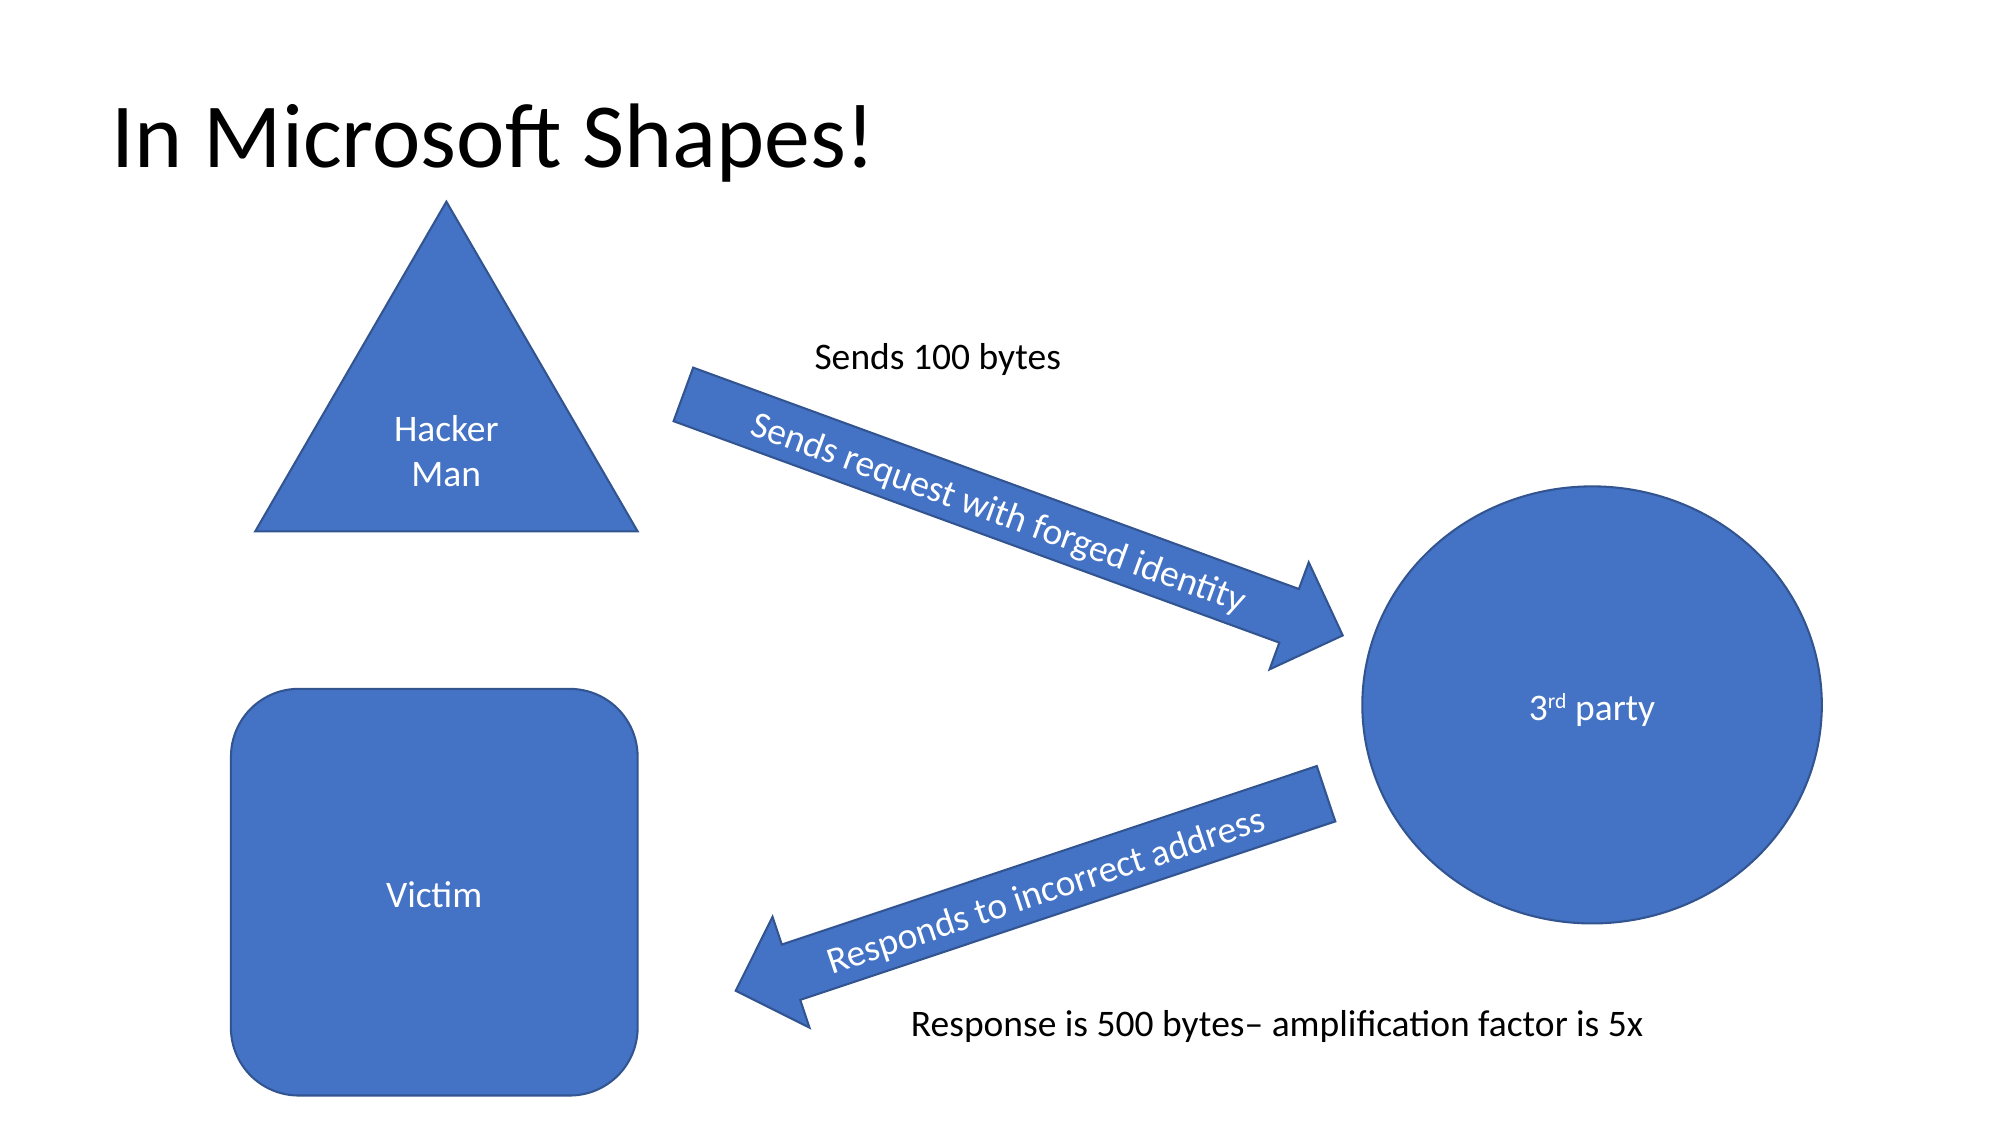

# In Microsoft Shapes!
Hacker Man
Sends 100 bytes
Sends request with forged identity
3rd party
Victim
Responds to incorrect address
Response is 500 bytes– amplification factor is 5x